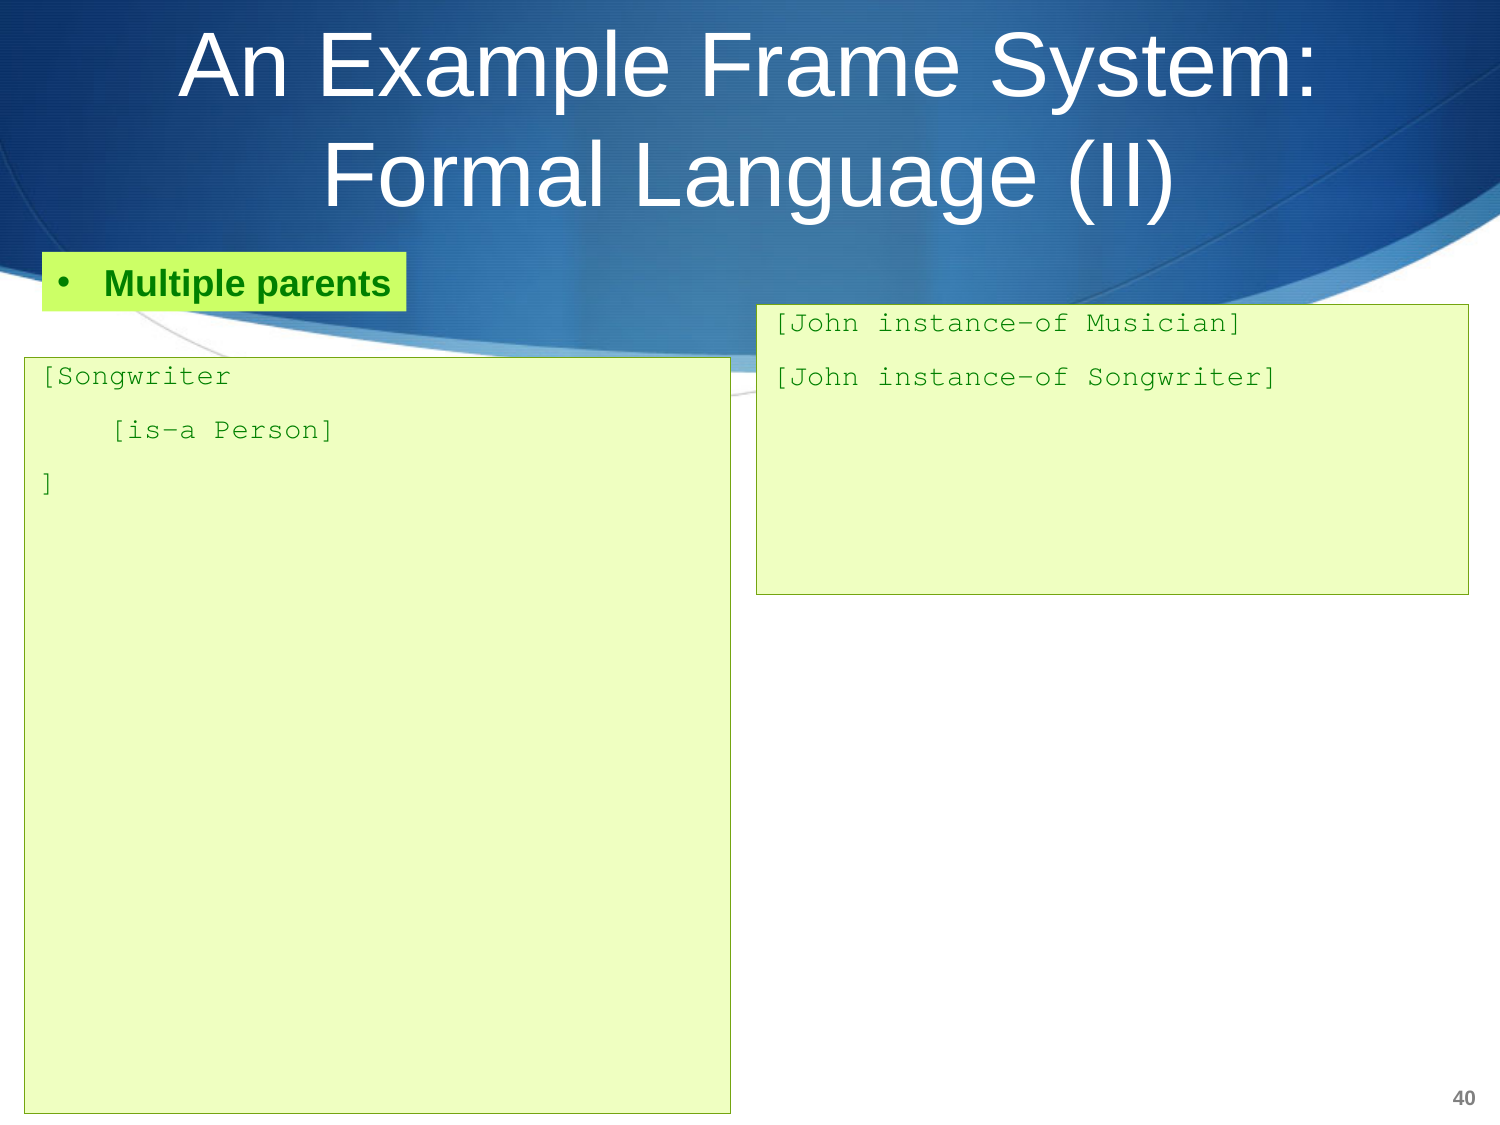

# An Example Frame System: Formal Language (II)
Multiple parents
[John instance-of Musician]
[John instance-of Songwriter]
[Songwriter
    [is-a Person]
]

40